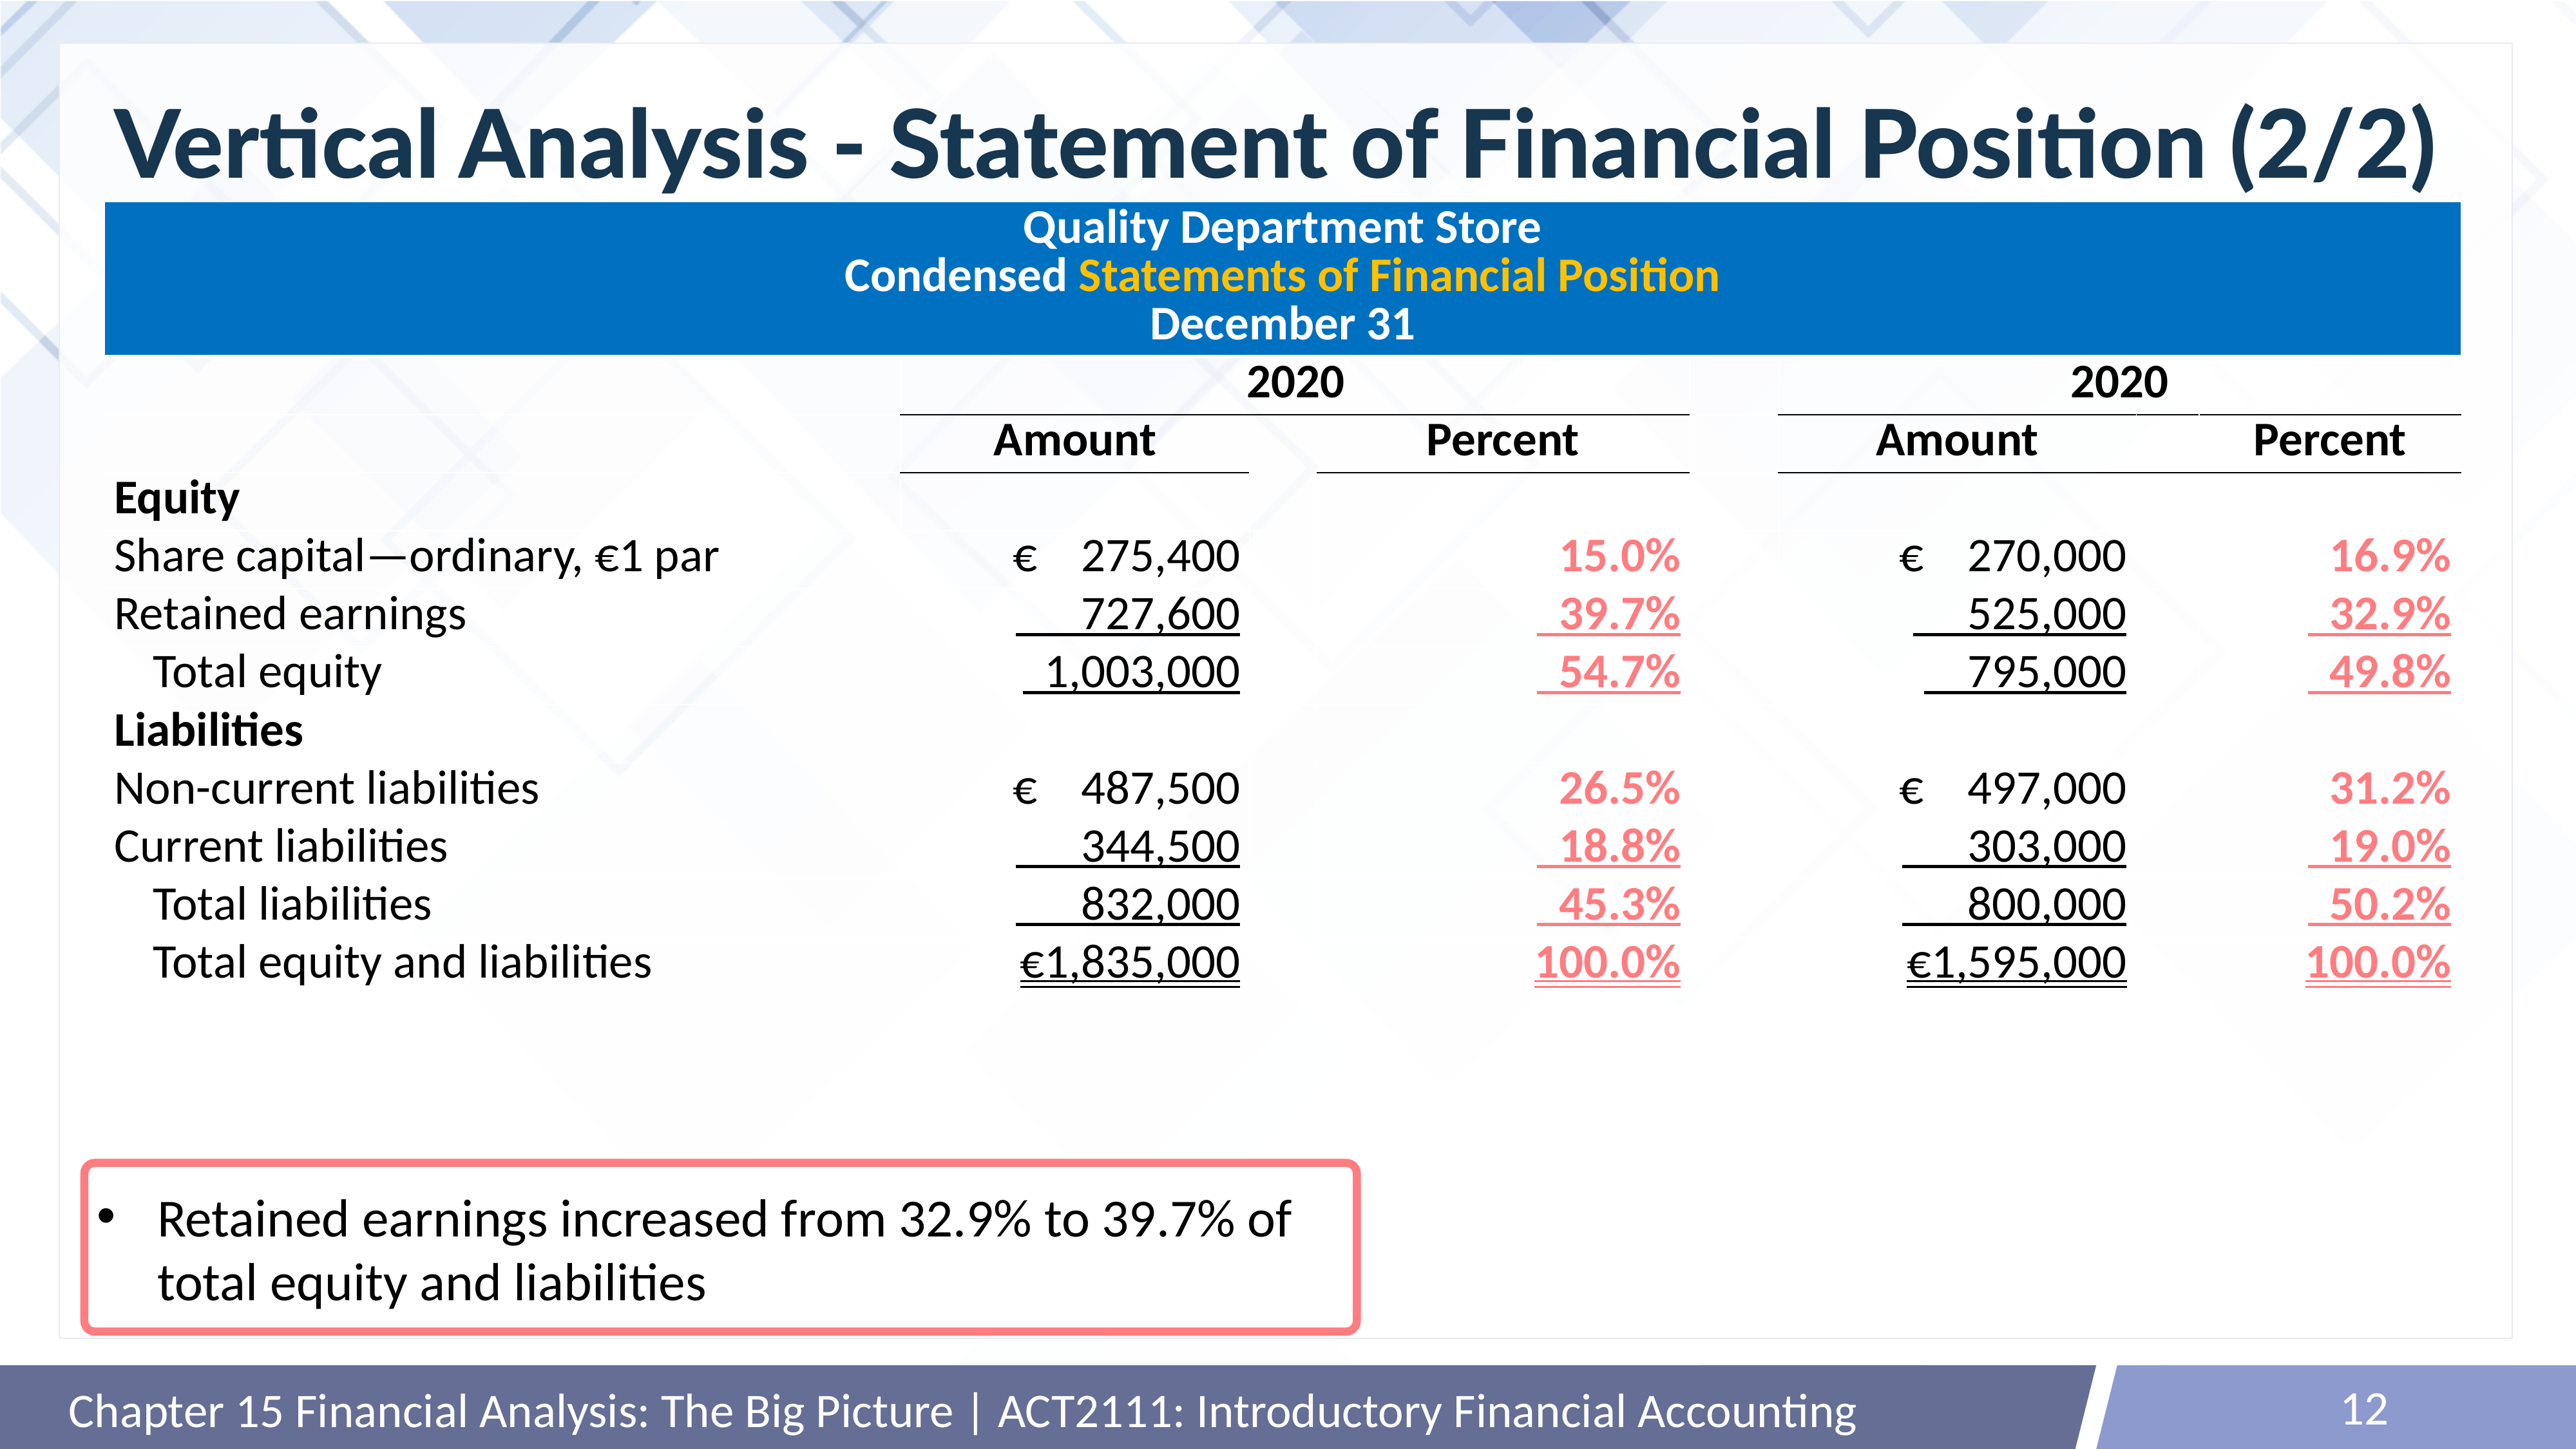

# Vertical Analysis - Statement of Financial Position (2/2)
| Quality Department Store Condensed Statements of Financial Position December 31 |  |  |  |  |  |  |  |
| --- | --- | --- | --- | --- | --- | --- | --- |
|  | 2020 |  |  |  | 2020 |  |  |
|  | Amount |  | Percent |  | Amount |  | Percent |
| Equity |  |  |  |  |  |  |  |
| Share capital—ordinary, €1 par | € 275,400 |  | 15.0% |  | € 270,000 |  | 16.9% |
| Retained earnings | 727,600 |  | 39.7% |  | 525,000 |  | 32.9% |
| Total equity | 1,003,000 |  | 54.7% |  | 795,000 |  | 49.8% |
| Liabilities |  |  |  |  |  |  |  |
| Non-current liabilities | € 487,500 |  | 26.5% |  | € 497,000 |  | 31.2% |
| Current liabilities | 344,500 |  | 18.8% |  | 303,000 |  | 19.0% |
| Total liabilities | 832,000 |  | 45.3% |  | 800,000 |  | 50.2% |
| Total equity and liabilities | €1,835,000 |  | 100.0% |  | €1,595,000 |  | 100.0% |
Retained earnings increased from 32.9% to 39.7% of total equity and liabilities
12
Chapter 15 Financial Analysis: The Big Picture | ACT2111: Introductory Financial Accounting